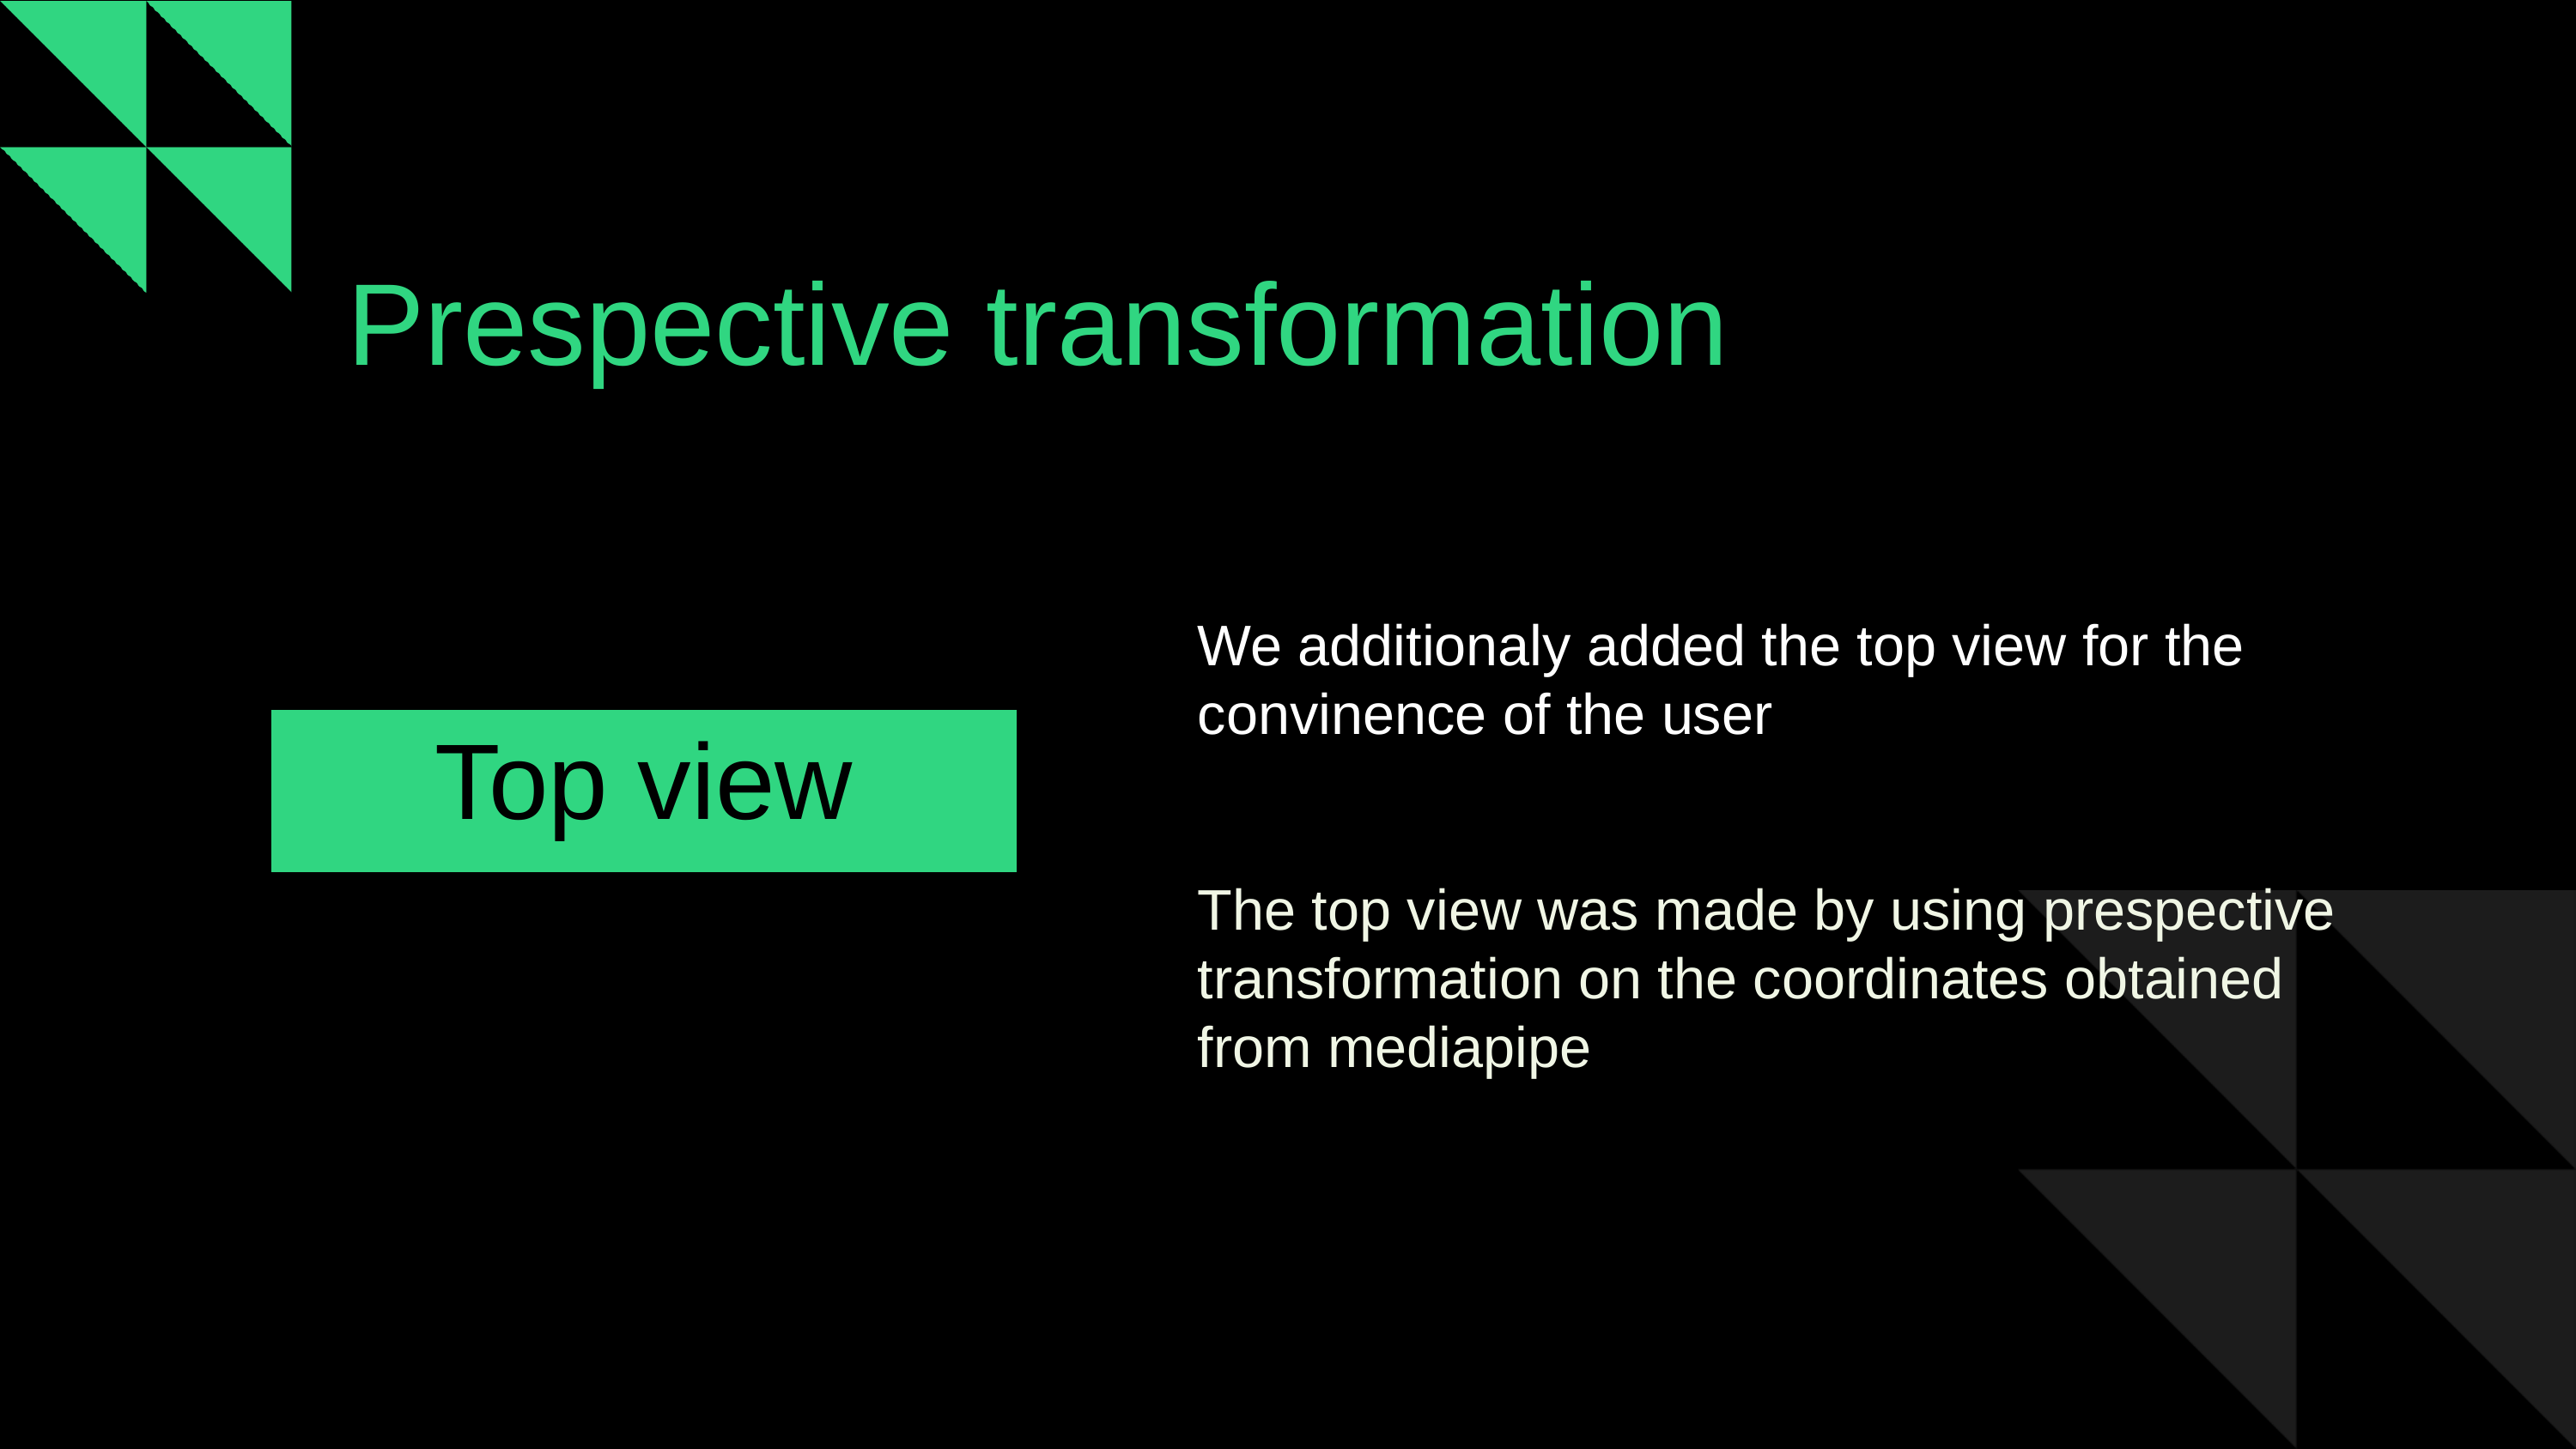

Prespective transformation

We additionaly added the top view for the convinence of the user

Top view
The top view was made by using prespective transformation on the coordinates obtained from mediapipe